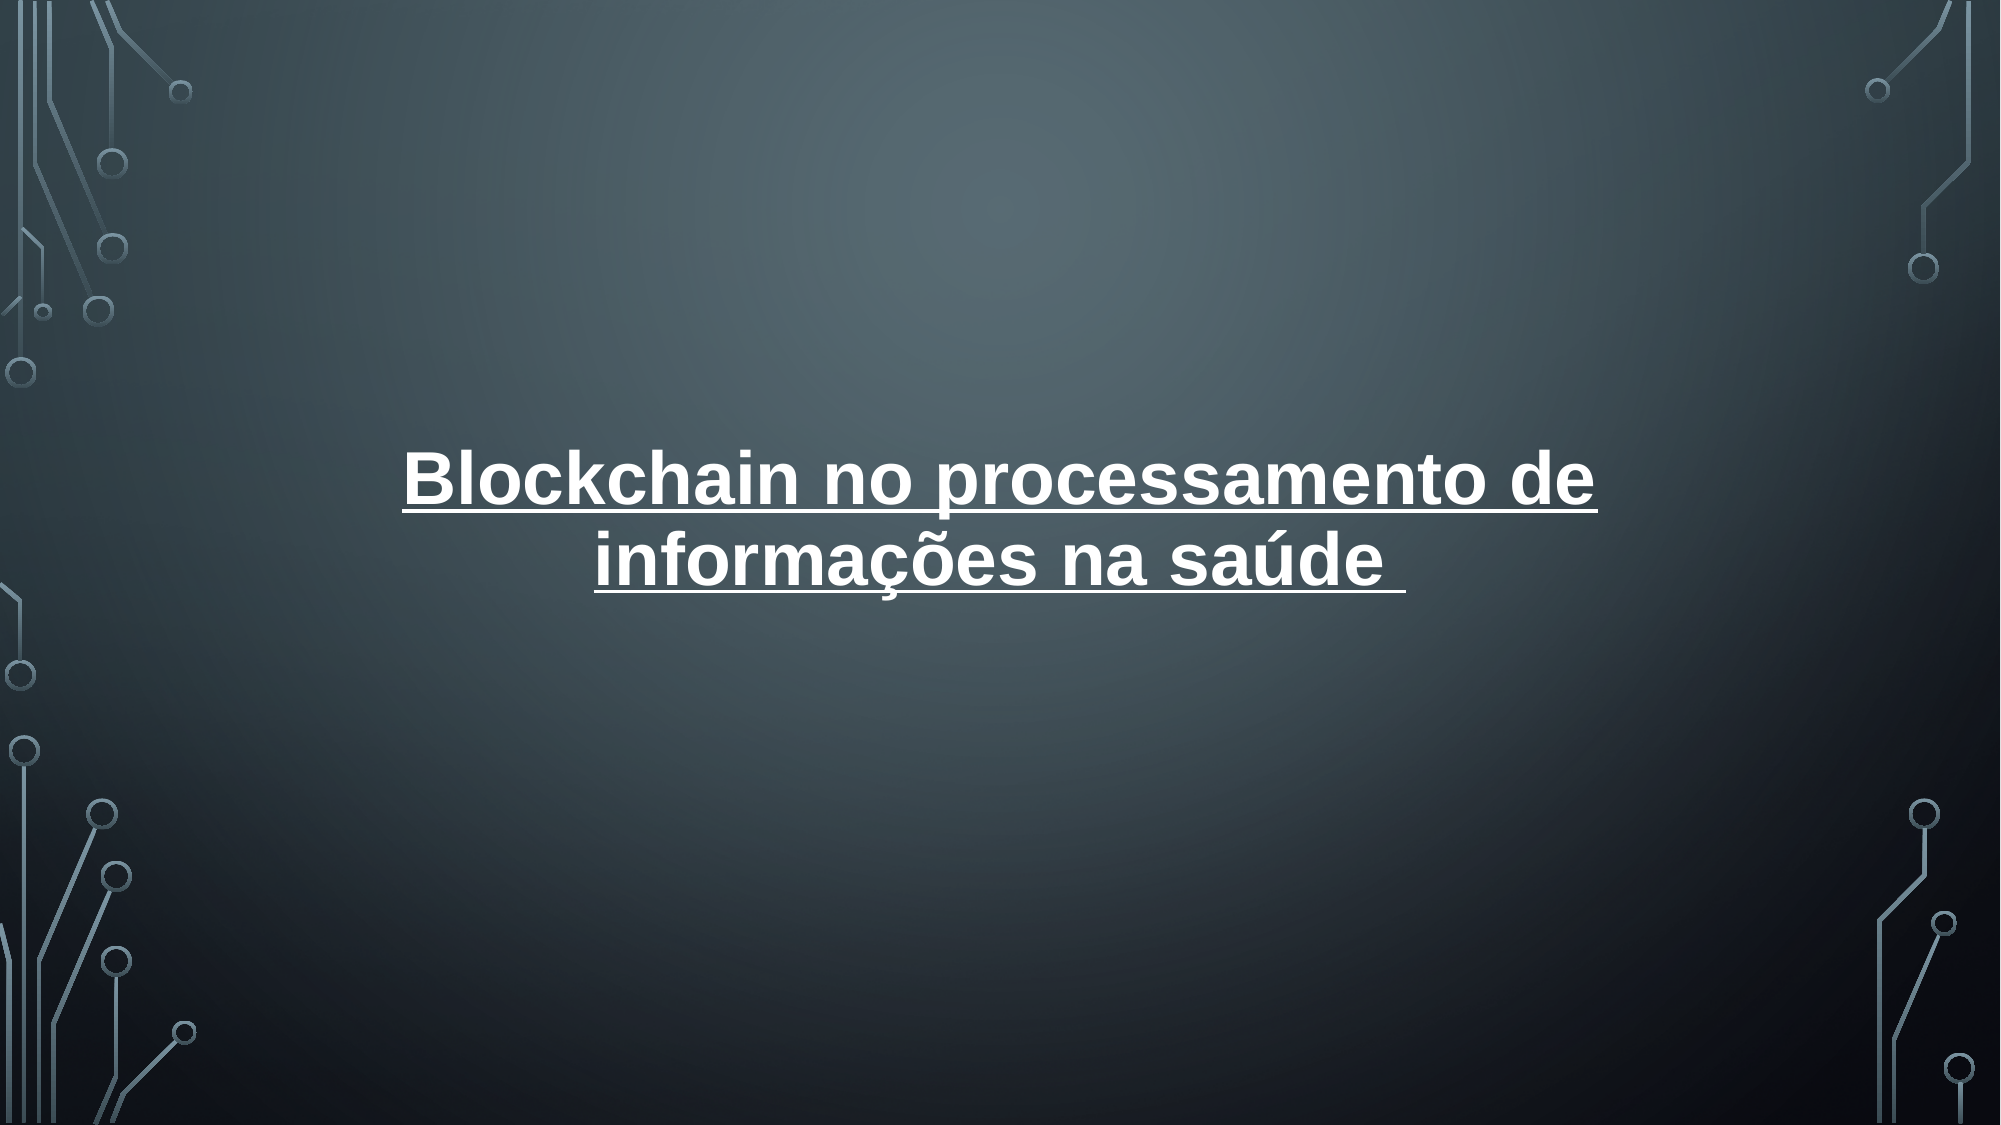

# Blockchain no processamento de informações na saúde